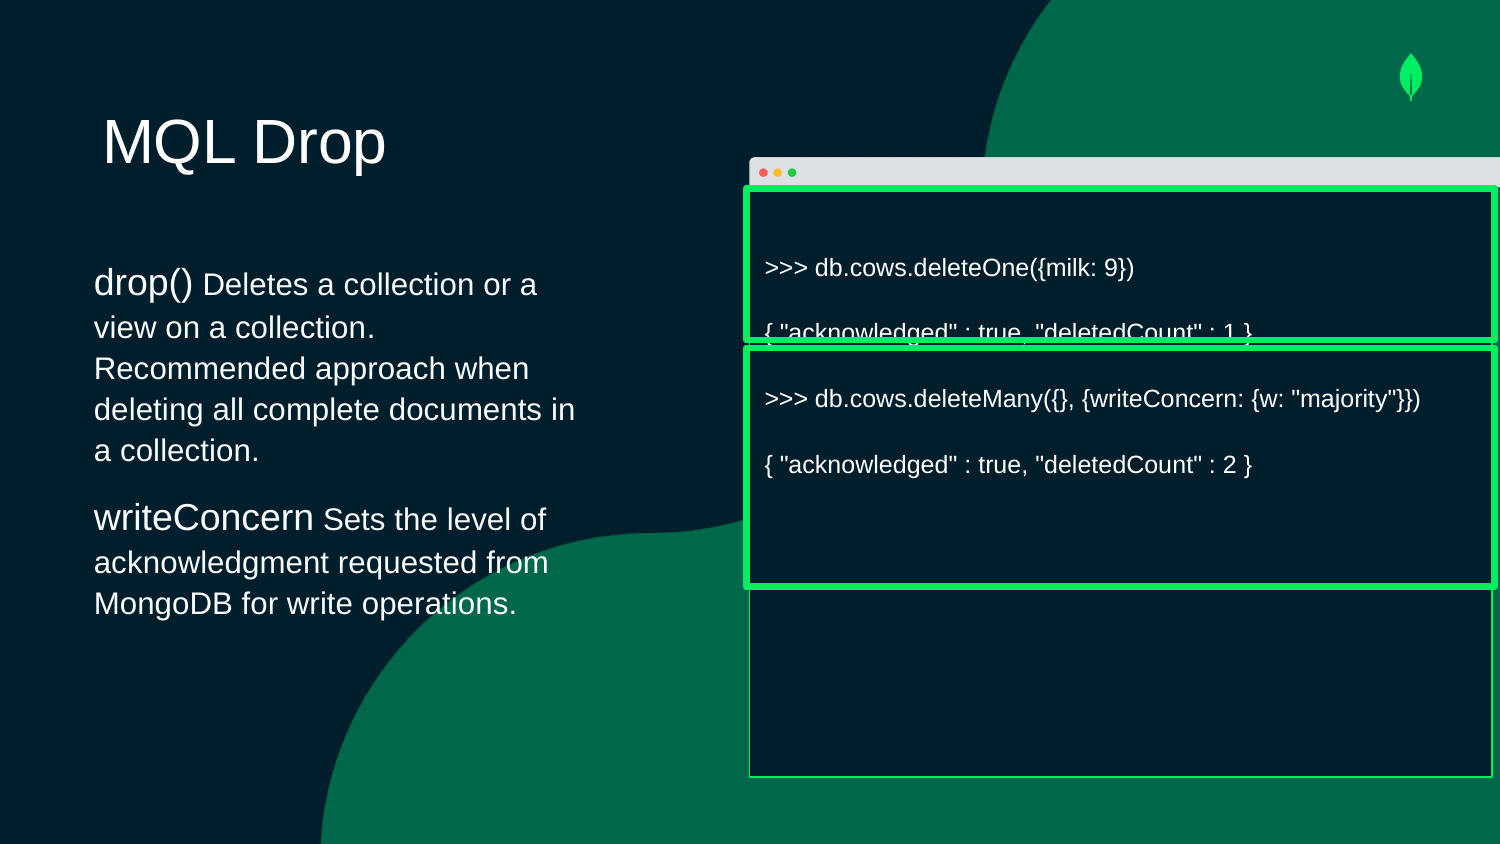

# MQL Drop

>>> db.cows.deleteOne({milk: 9})
{ "acknowledged" : true, "deletedCount" : 1 }
>>> db.cows.deleteMany({}, {writeConcern: {w: "majority"}})
{ "acknowledged" : true, "deletedCount" : 2 }

drop() Deletes a collection or a view on a collection. Recommended approach when deleting all complete documents in a collection.
writeConcern Sets the level of acknowledgment requested from MongoDB for write operations.